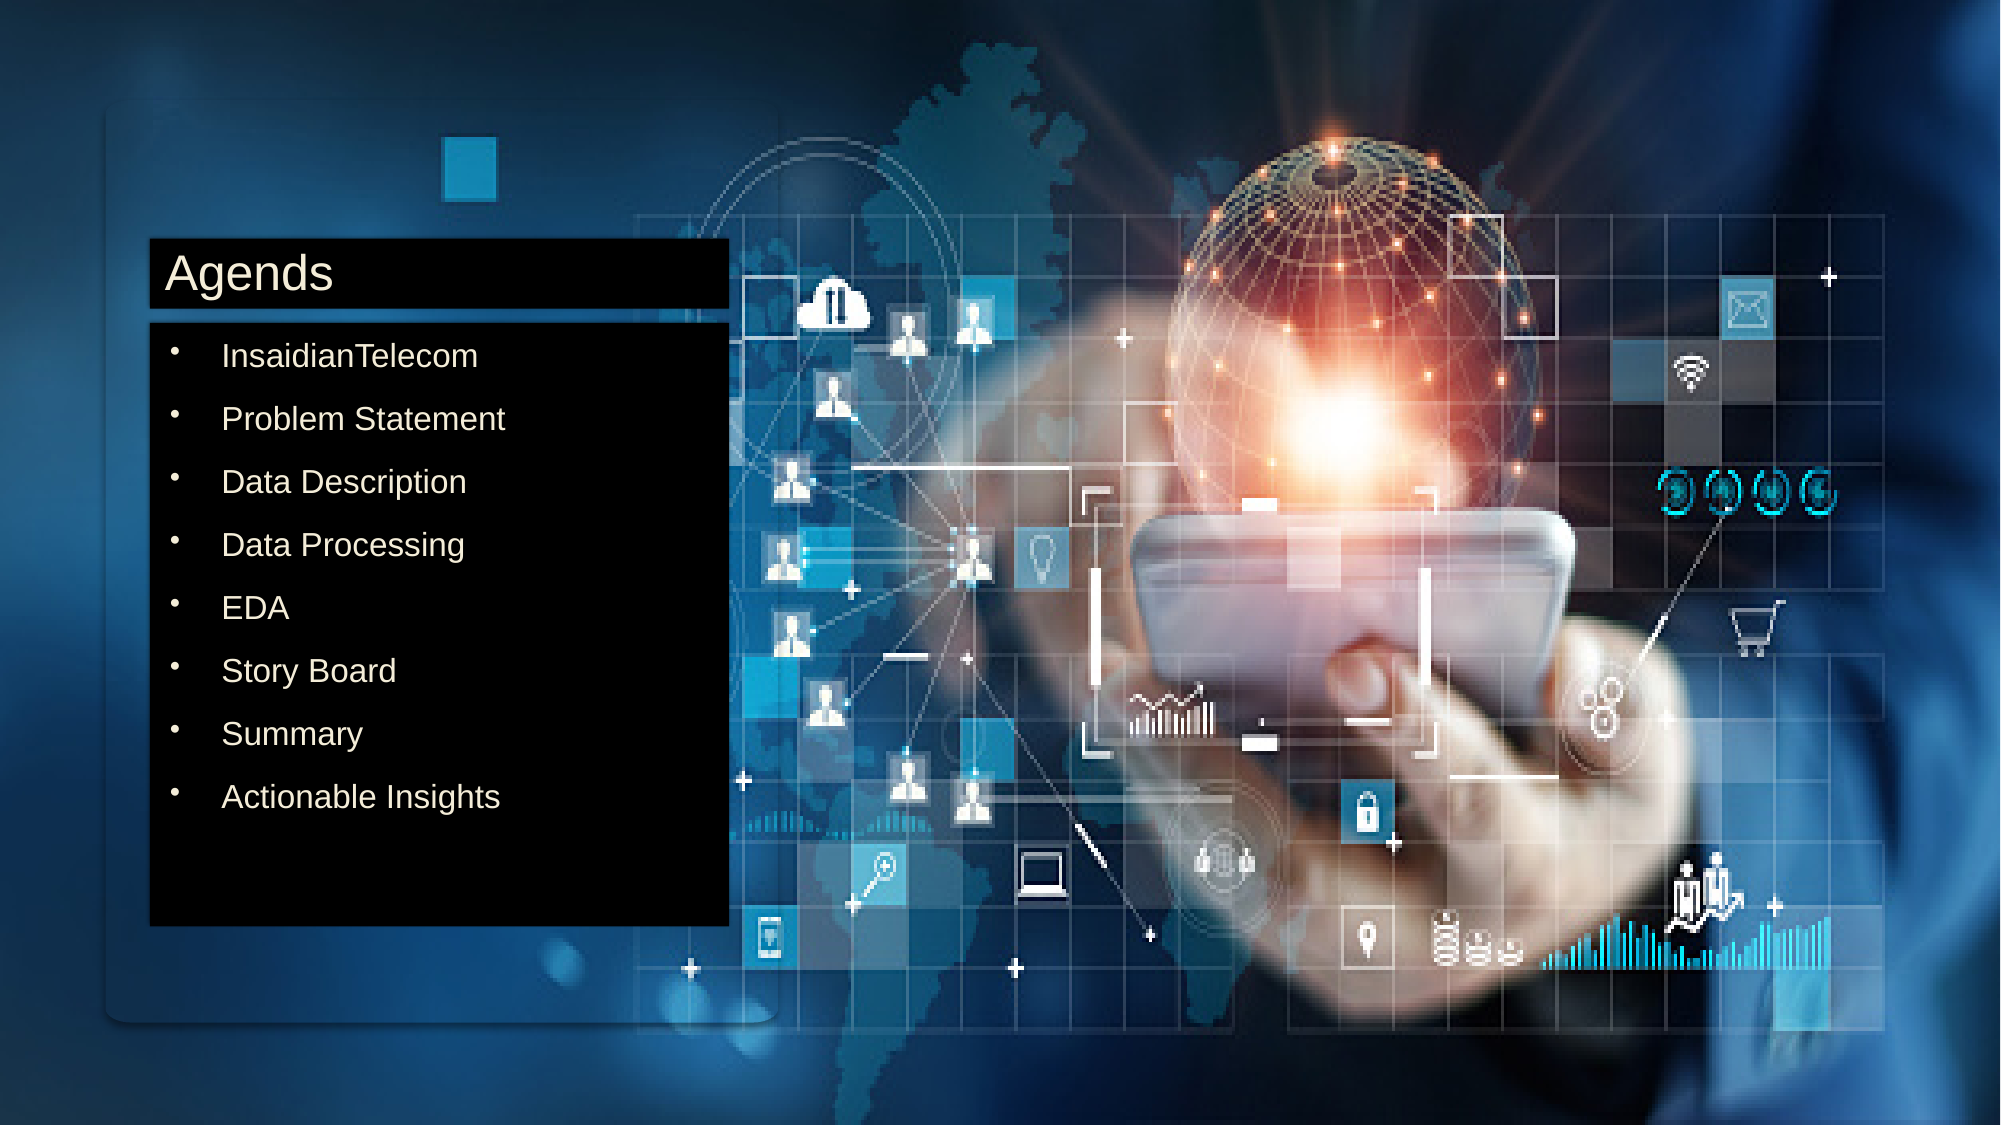

# Agends
InsaidianTelecom
Problem Statement
Data Description
Data Processing
EDA
Story Board
Summary
Actionable Insights